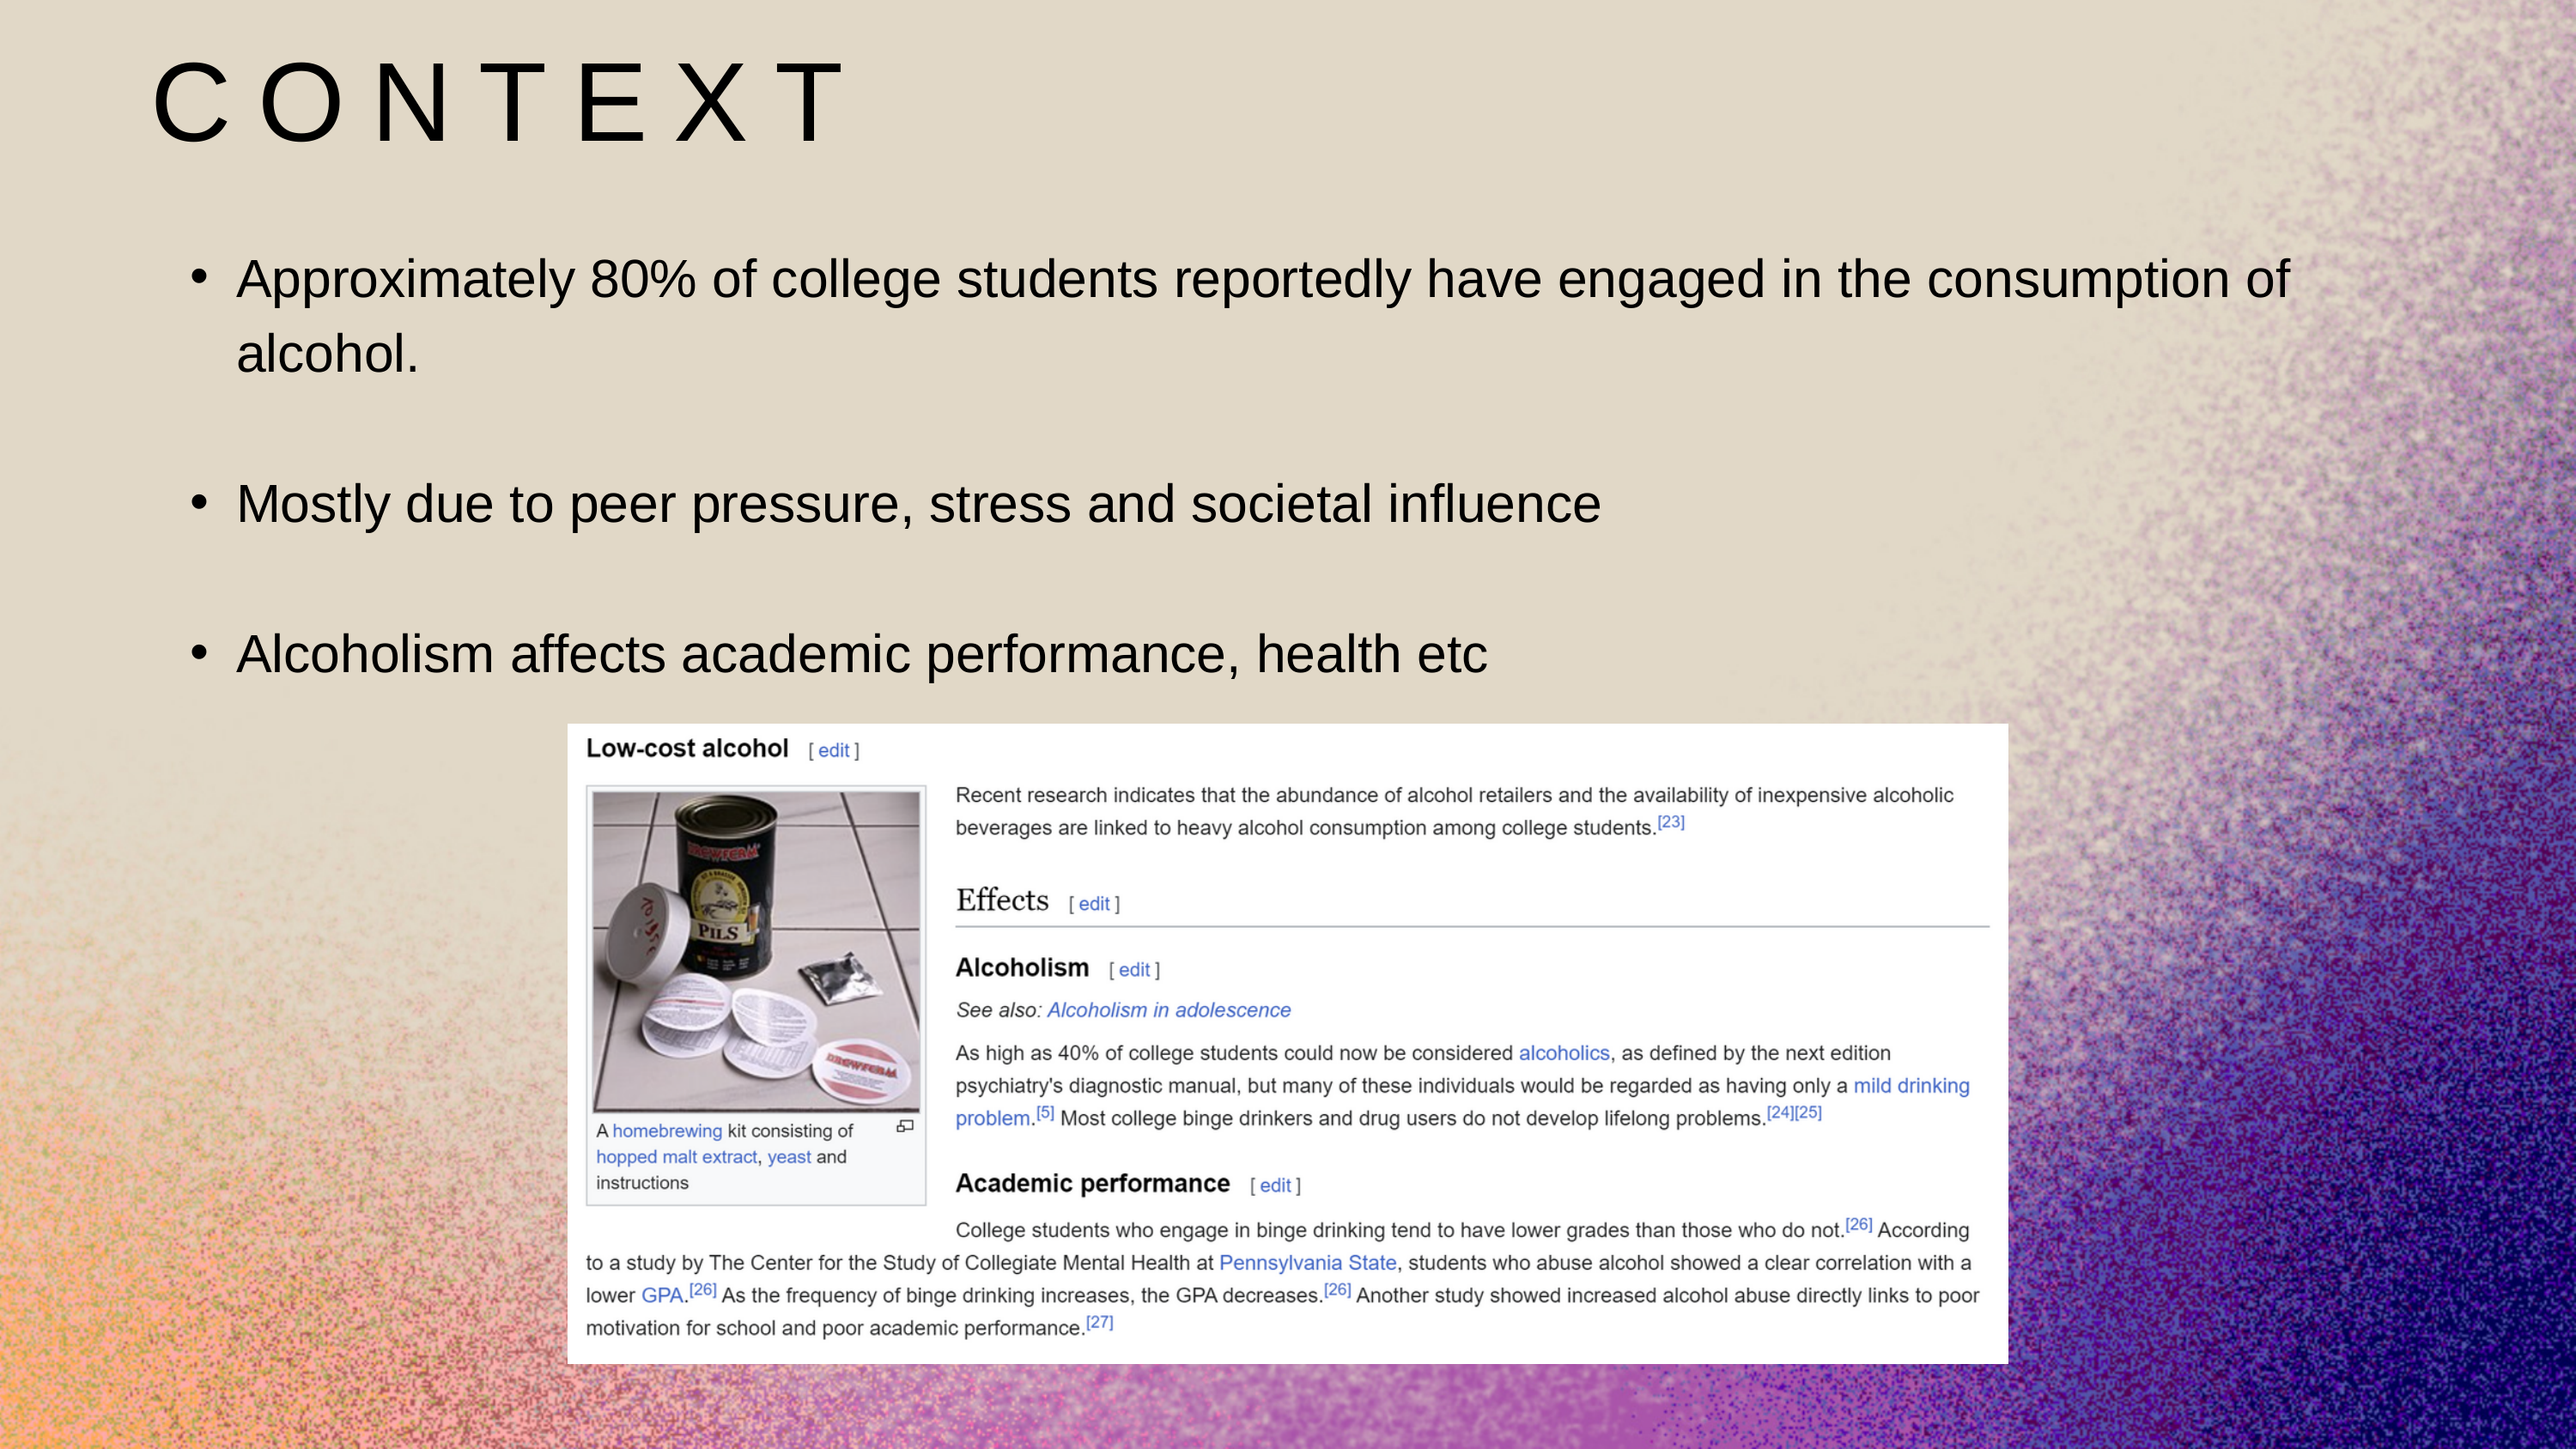

CONTEXT
Approximately 80% of college students reportedly have engaged in the consumption of alcohol.

Mostly due to peer pressure, stress and societal influence

Alcoholism affects academic performance, health etc